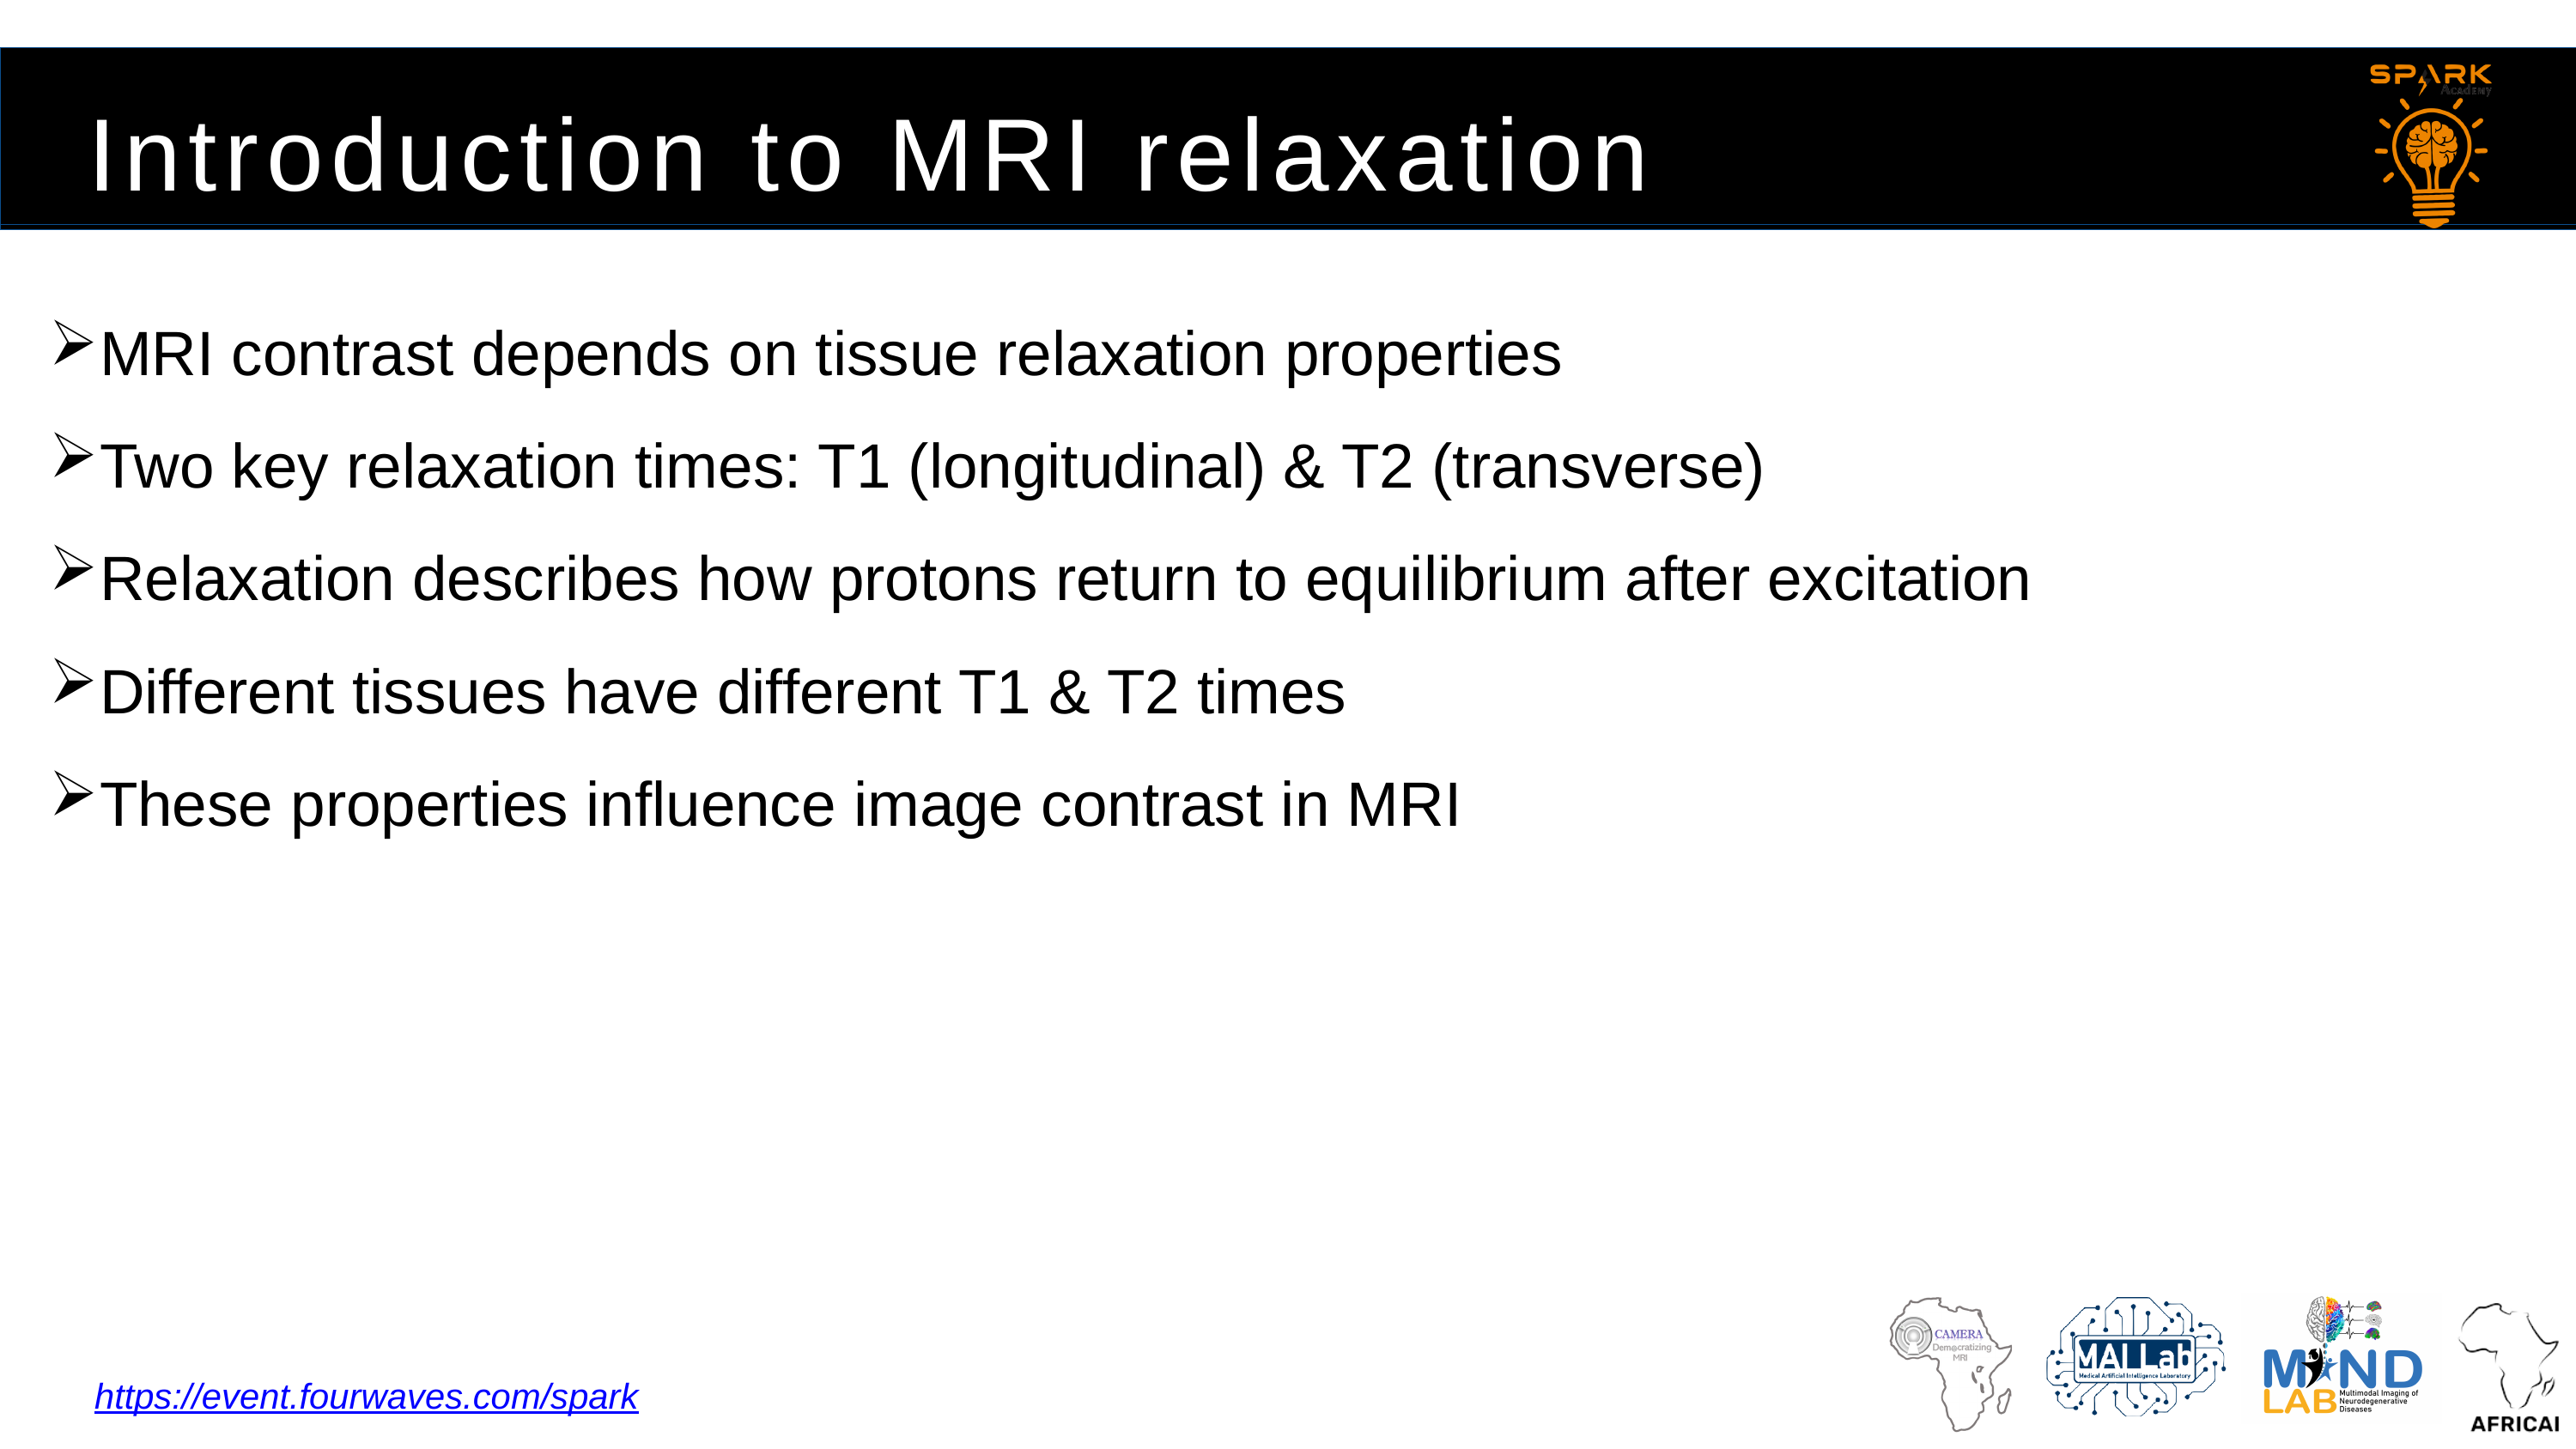

Introduction to MRI relaxation
MRI contrast depends on tissue relaxation properties
Two key relaxation times: T1 (longitudinal) & T2 (transverse)
Relaxation describes how protons return to equilibrium after excitation
Different tissues have different T1 & T2 times
These properties influence image contrast in MRI

https://event.fourwaves.com/spark